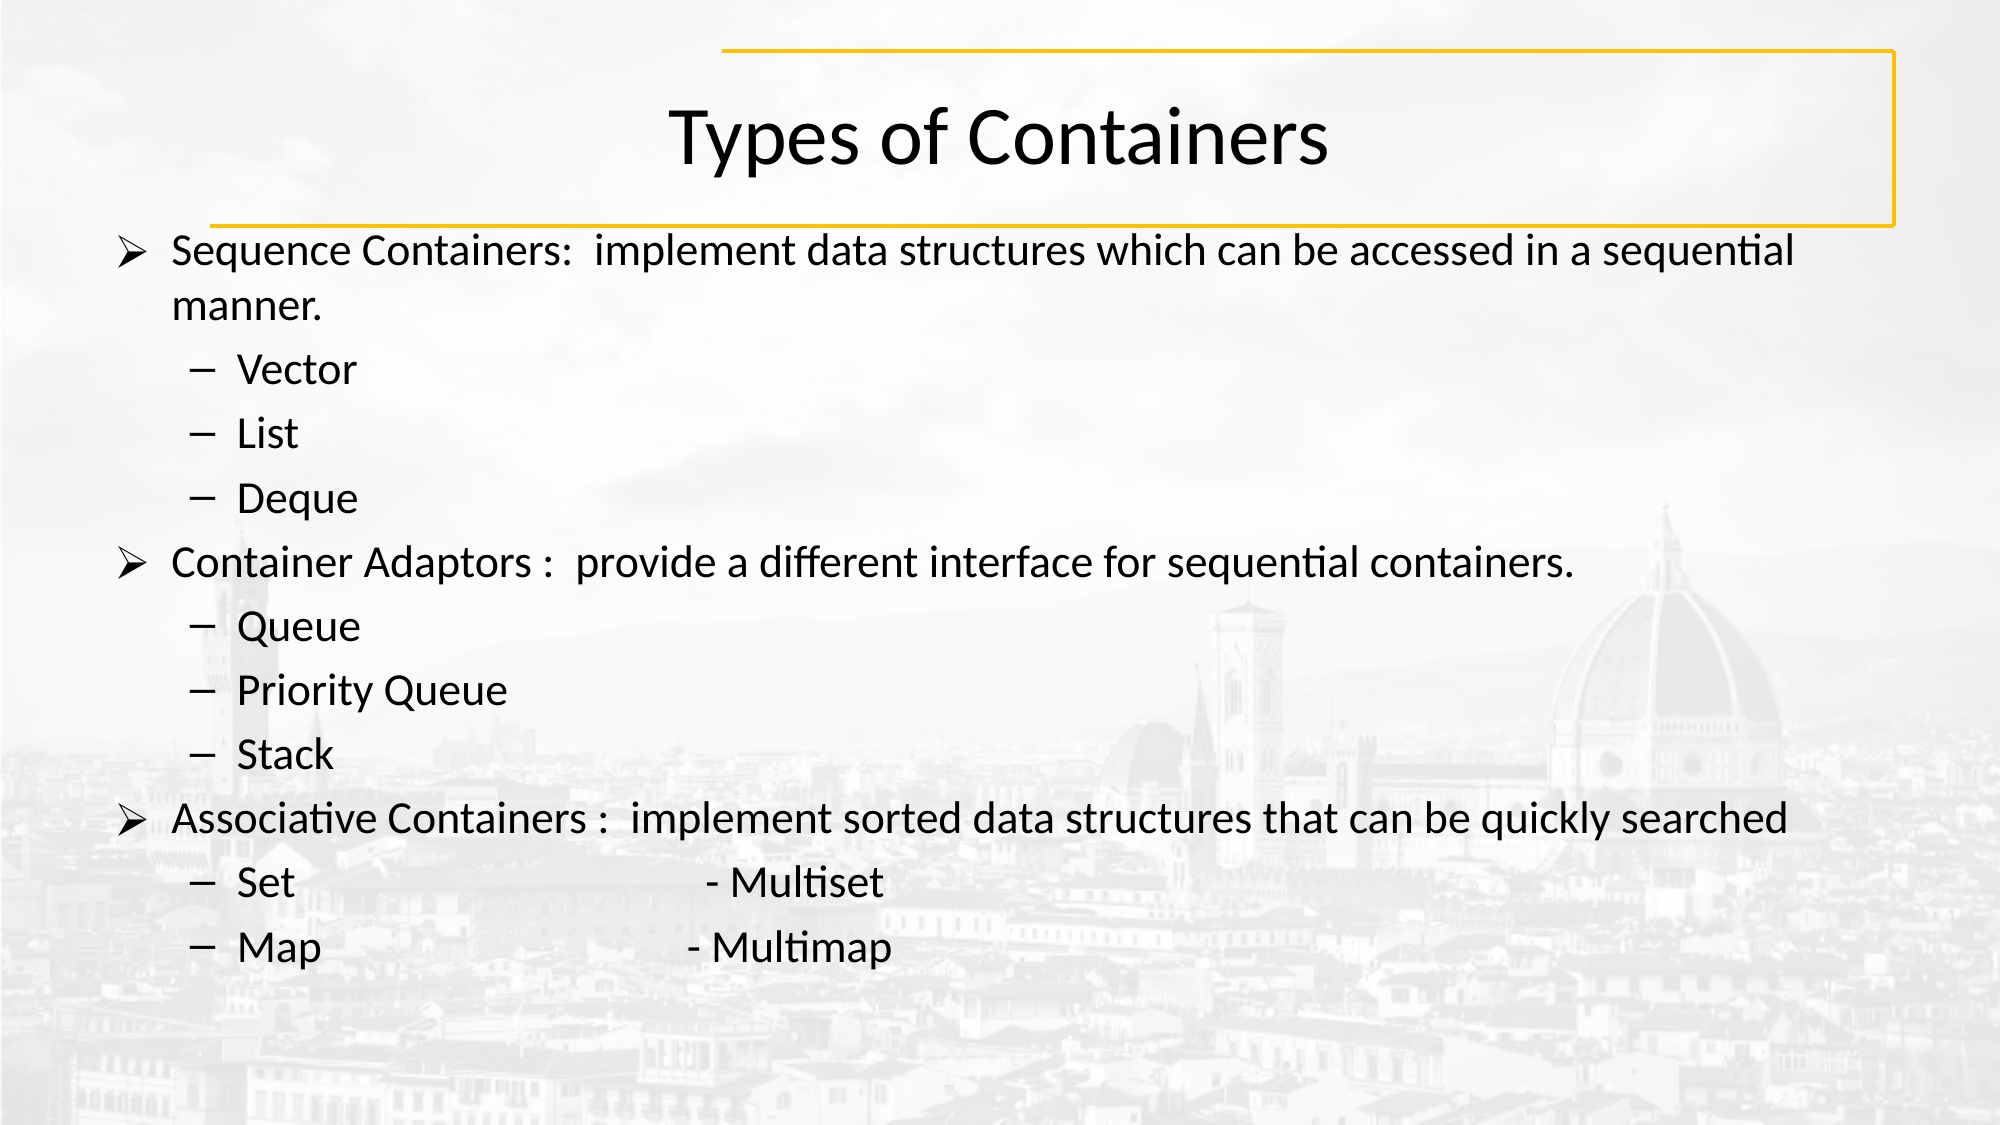

# Types of Containers
Sequence Containers:  implement data structures which can be accessed in a sequential manner.
Vector
List
Deque
Container Adaptors :  provide a different interface for sequential containers.
Queue
Priority Queue
Stack
Associative Containers :  implement sorted data structures that can be quickly searched
Set                                        - Multiset
Map			- Multimap